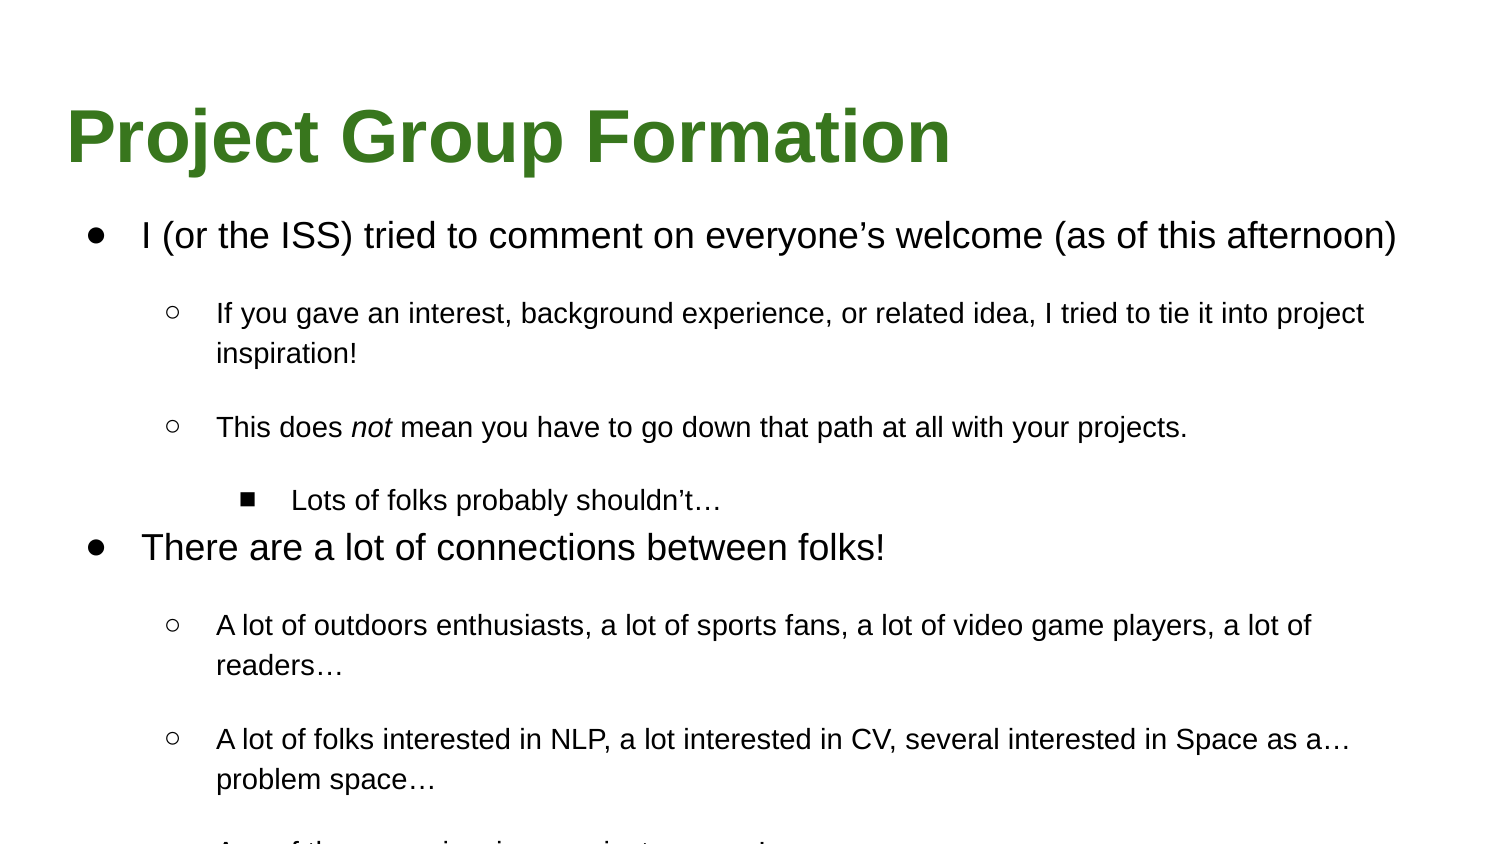

# Project Group Formation
I (or the ISS) tried to comment on everyone’s welcome (as of this afternoon)
If you gave an interest, background experience, or related idea, I tried to tie it into project inspiration!
This does not mean you have to go down that path at all with your projects.
Lots of folks probably shouldn’t…
There are a lot of connections between folks!
A lot of outdoors enthusiasts, a lot of sports fans, a lot of video game players, a lot of readers…
A lot of folks interested in NLP, a lot interested in CV, several interested in Space as a… problem space…
Any of these can inspire a project or more!